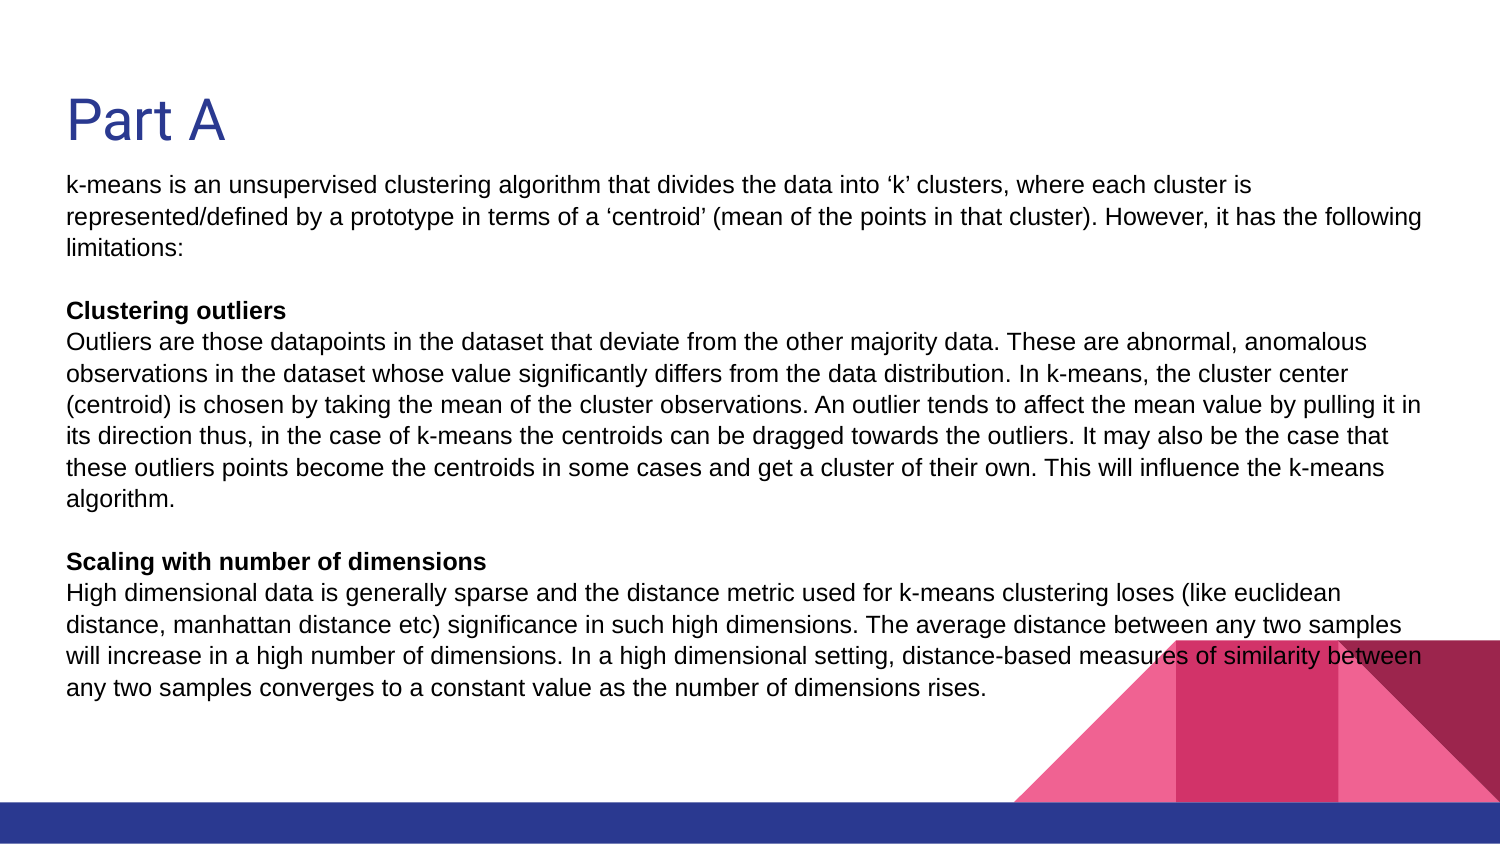

# Part A

k-means is an unsupervised clustering algorithm that divides the data into ‘k’ clusters, where each cluster is represented/defined by a prototype in terms of a ‘centroid’ (mean of the points in that cluster). However, it has the following limitations:

Clustering outliers
Outliers are those datapoints in the dataset that deviate from the other majority data. These are abnormal, anomalous observations in the dataset whose value significantly differs from the data distribution. In k-means, the cluster center (centroid) is chosen by taking the mean of the cluster observations. An outlier tends to affect the mean value by pulling it in its direction thus, in the case of k-means the centroids can be dragged towards the outliers. It may also be the case that these outliers points become the centroids in some cases and get a cluster of their own. This will influence the k-means algorithm.
Scaling with number of dimensions
High dimensional data is generally sparse and the distance metric used for k-means clustering loses (like euclidean distance, manhattan distance etc) significance in such high dimensions. The average distance between any two samples will increase in a high number of dimensions. In a high dimensional setting, distance-based measures of similarity between any two samples converges to a constant value as the number of dimensions rises.